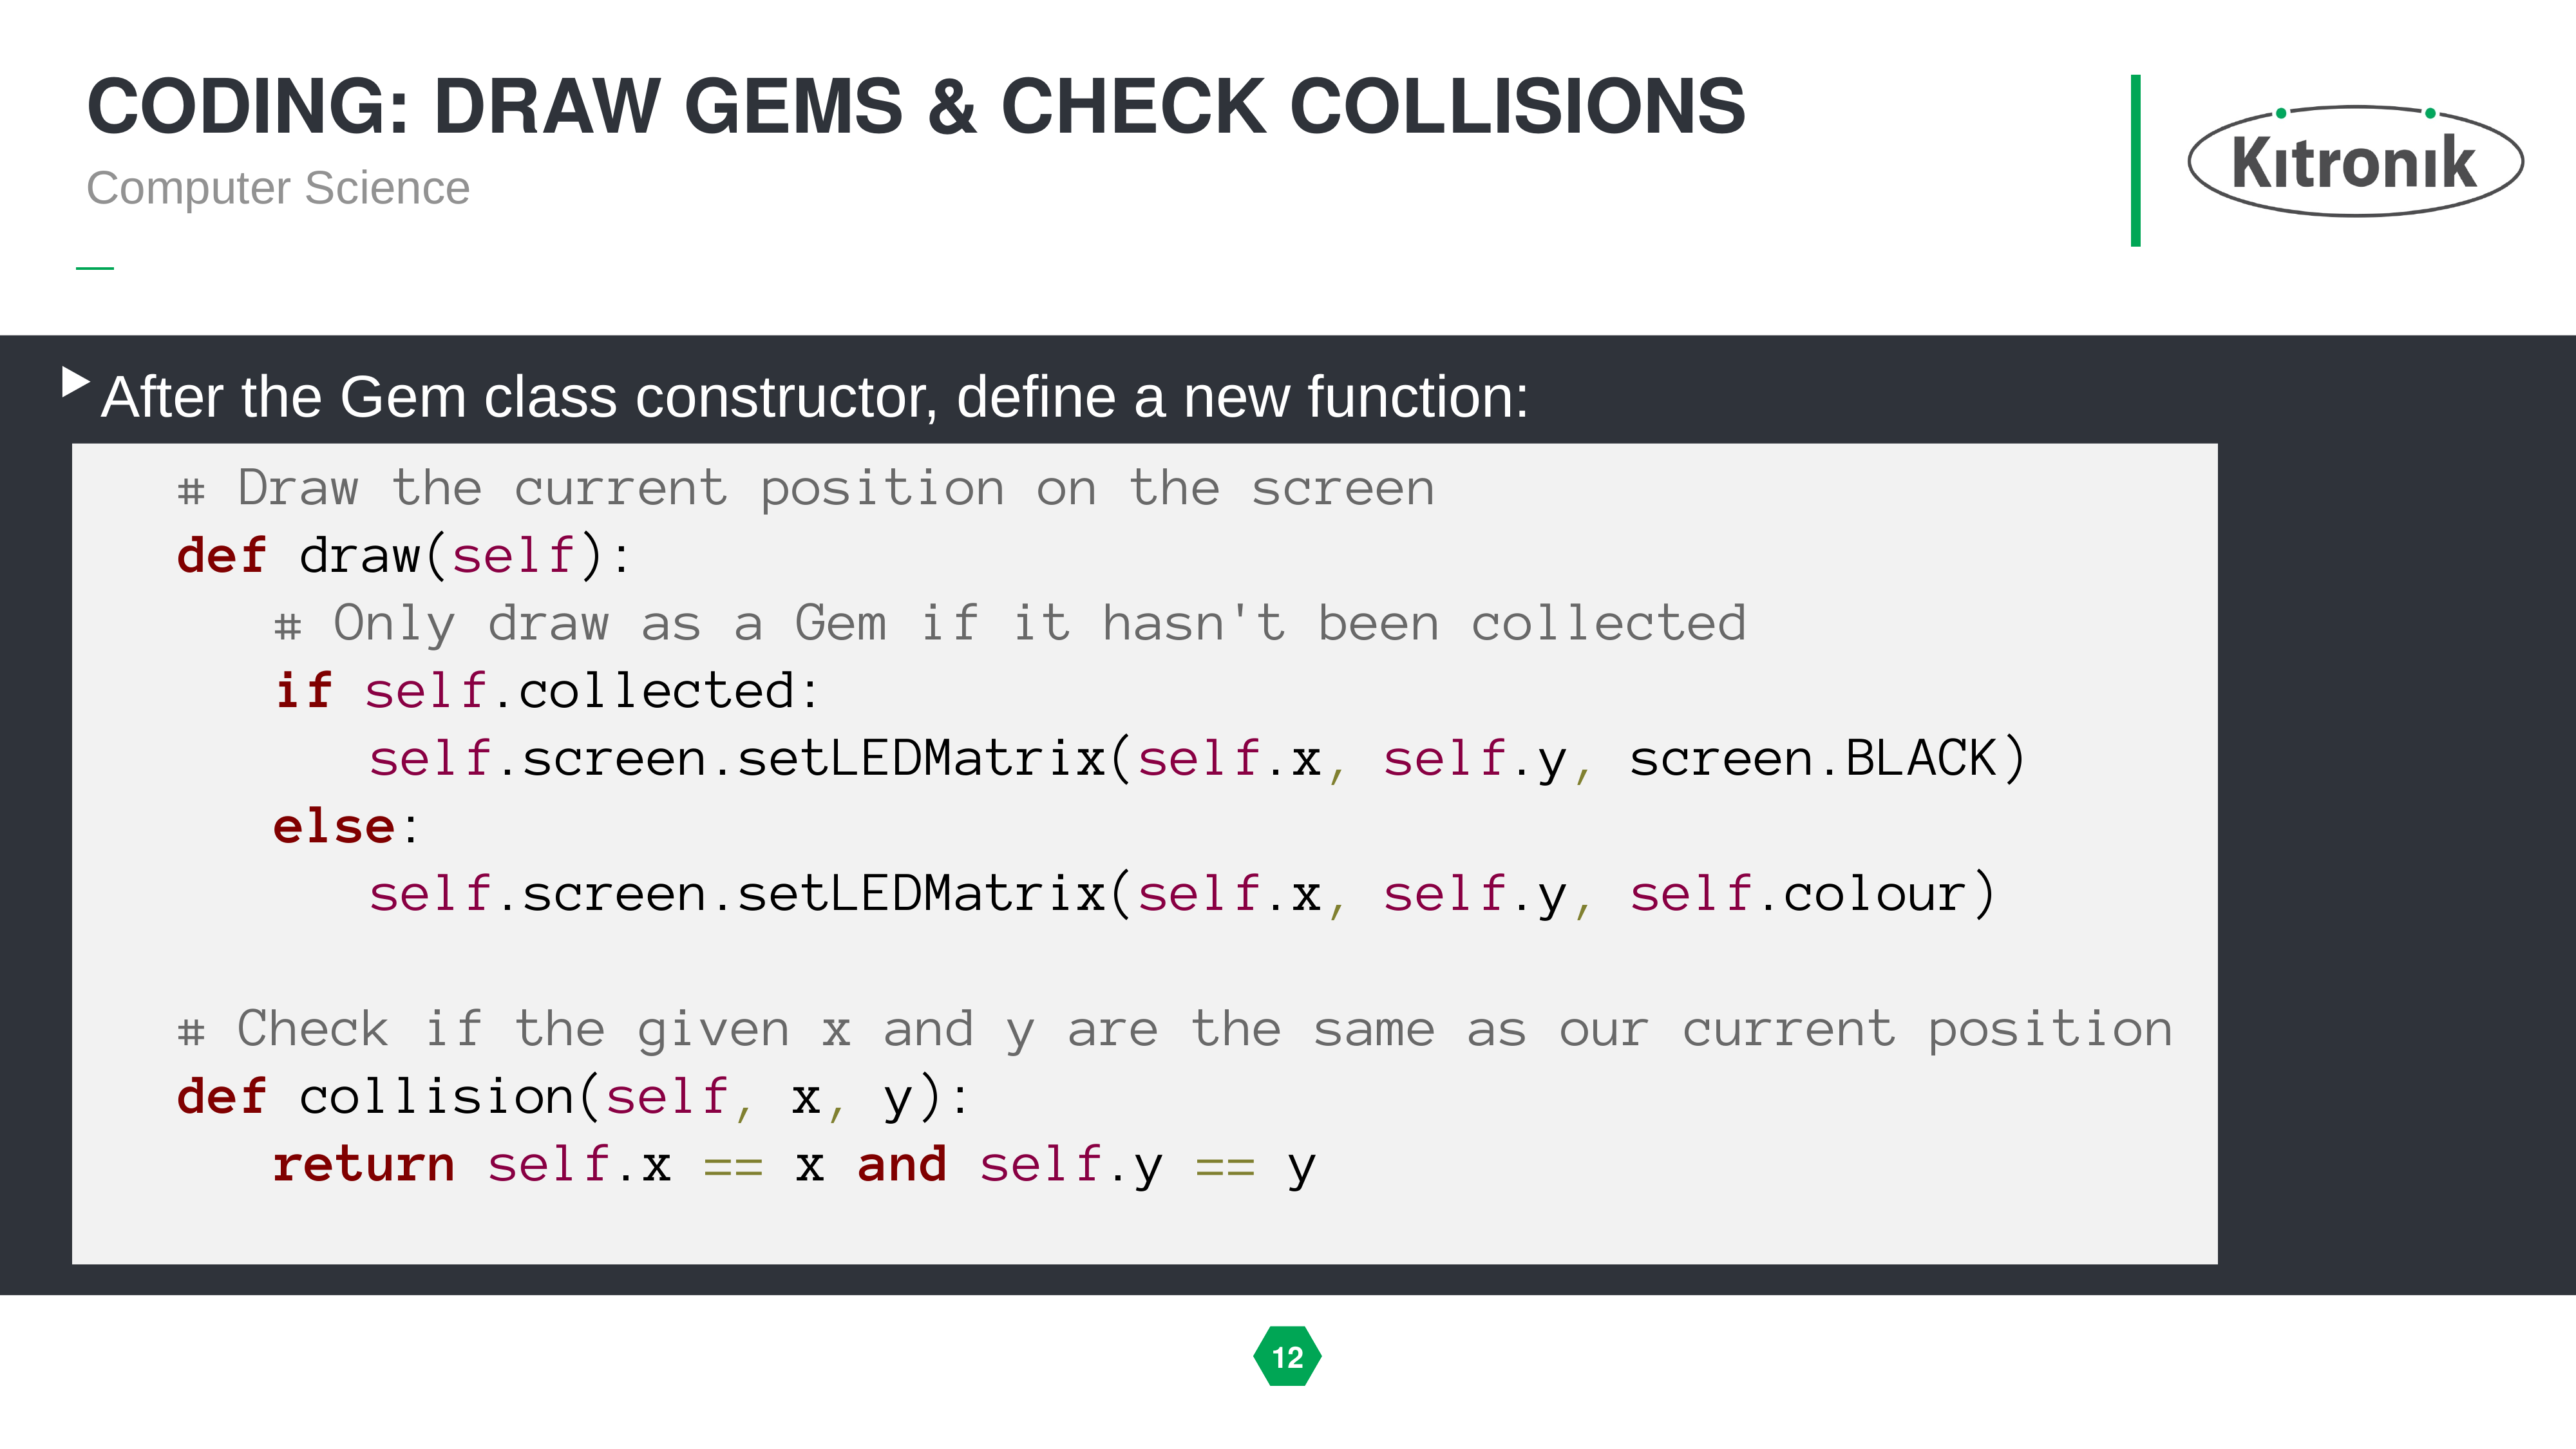

# Coding: draw gems & check collisions
Computer Science

After the Gem class constructor, define a new function:
	# Draw the current position on the screen
	def draw(self):
		# Only draw as a Gem if it hasn't been collected
		if self.collected:
			self.screen.setLEDMatrix(self.x, self.y, screen.BLACK)
		else:
			self.screen.setLEDMatrix(self.x, self.y, self.colour)

	# Check if the given x and y are the same as our current position
	def collision(self, x, y):
		return self.x == x and self.y == y

12